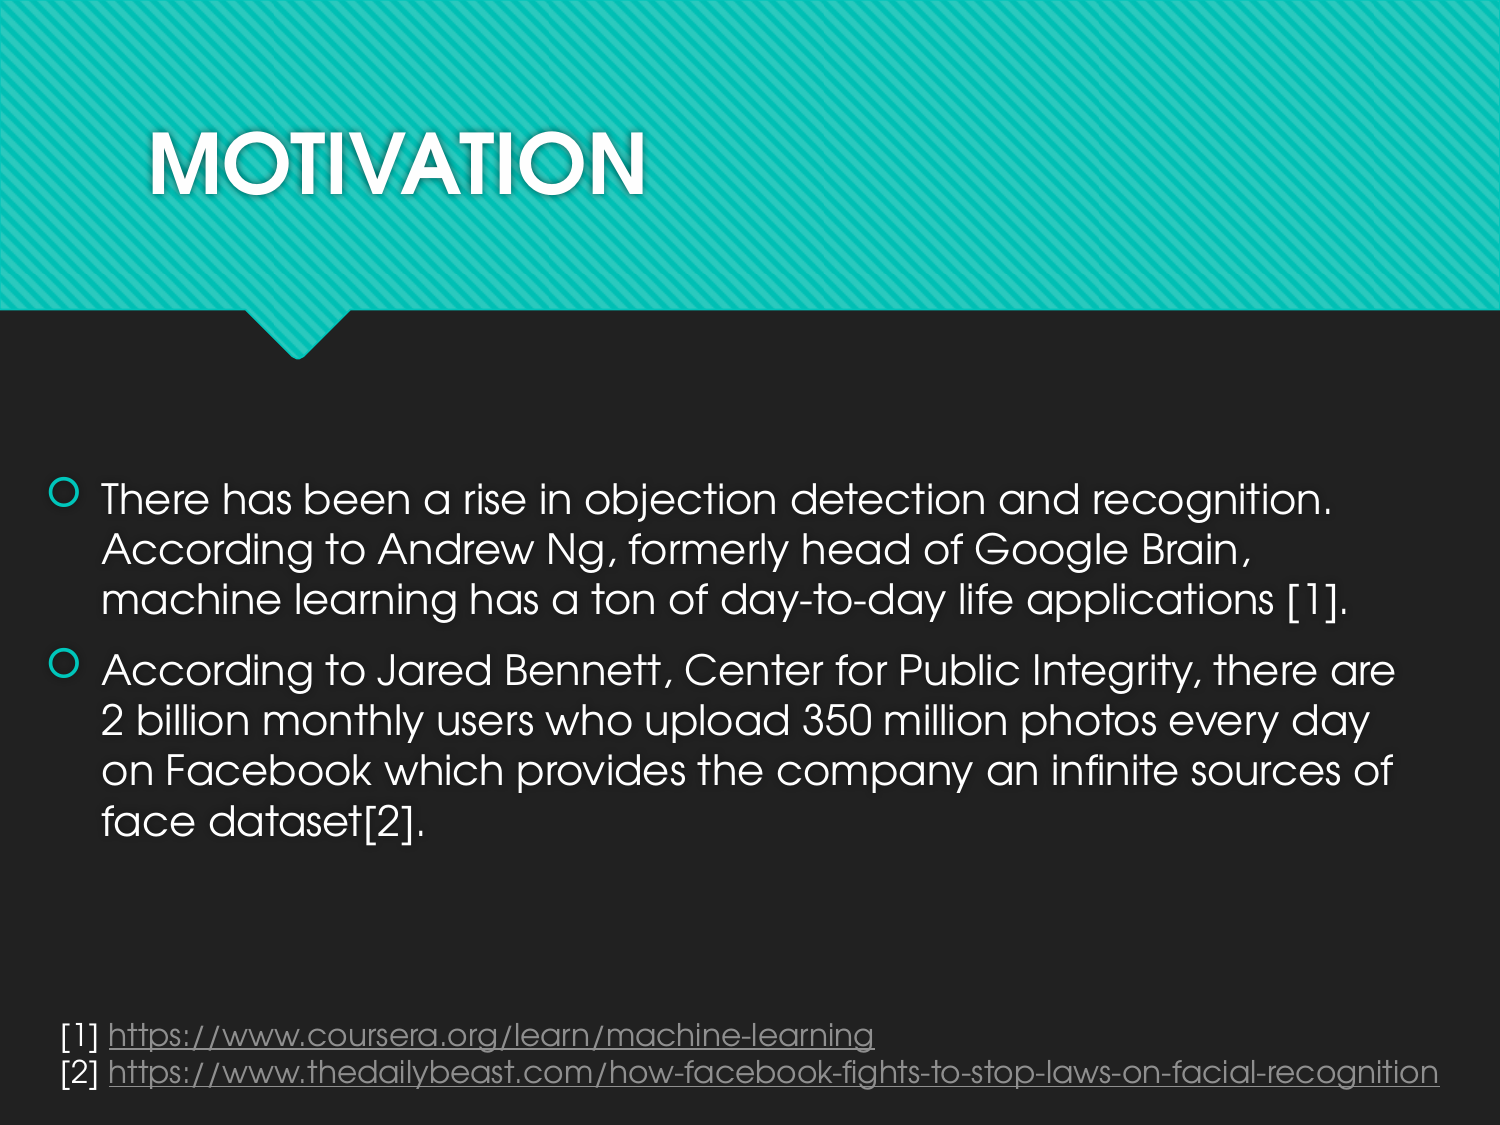

# MOTIVATION
There has been a rise in objection detection and recognition. According to Andrew Ng, formerly head of Google Brain, machine learning has a ton of day-to-day life applications [1].
According to Jared Bennett, Center for Public Integrity, there are 2 billion monthly users who upload 350 million photos every day on Facebook which provides the company an infinite sources of face dataset[2].
[1] https://www.coursera.org/learn/machine-learning
[2] https://www.thedailybeast.com/how-facebook-fights-to-stop-laws-on-facial-recognition